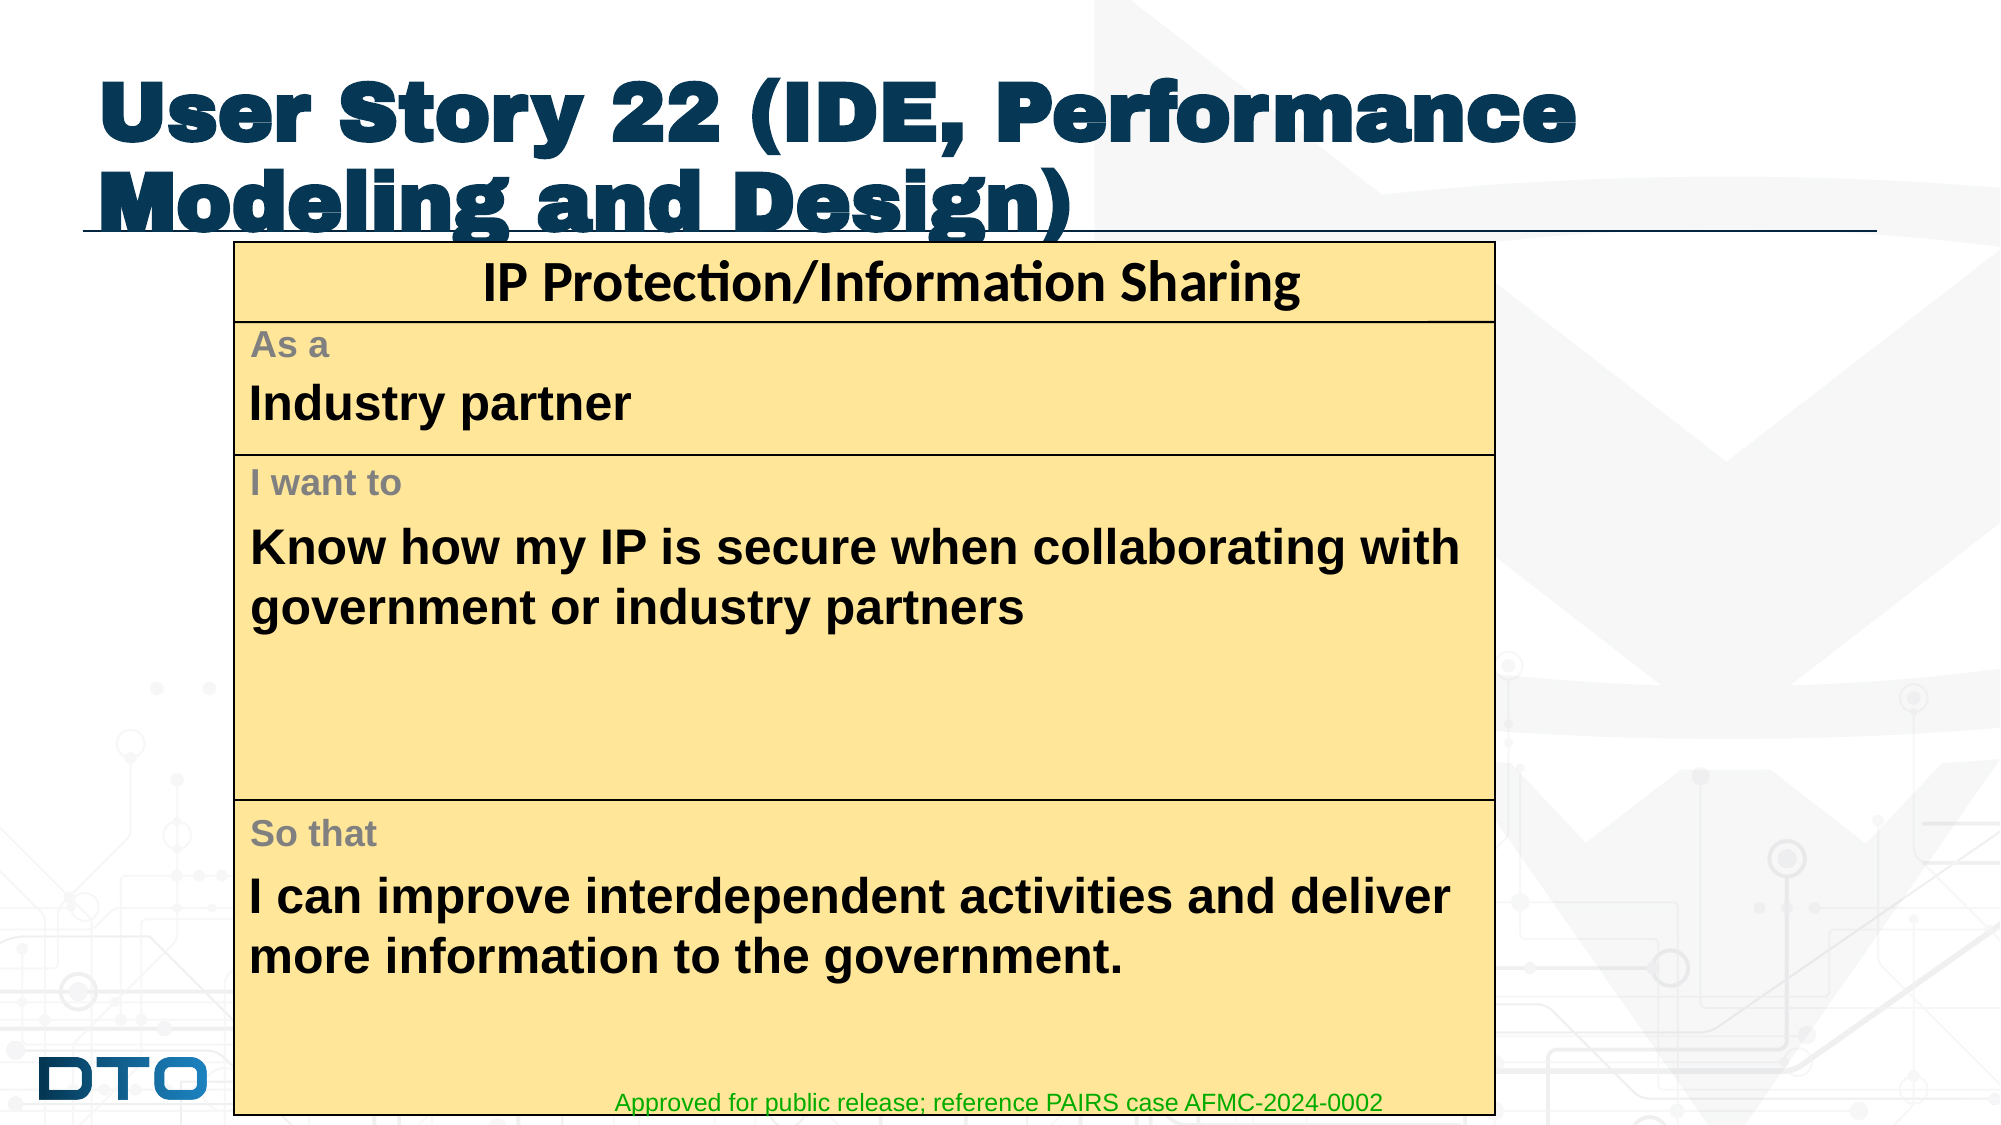

# User Story 22 (IDE, Performance Modeling and Design)
IP Protection/Information Sharing

As a
Industry partner
I want to
Know how my IP is secure when collaborating with government or industry partners
So that
I can improve interdependent activities and deliver more information to the government.
Approved for public release; reference PAIRS case AFMC-2024-0002